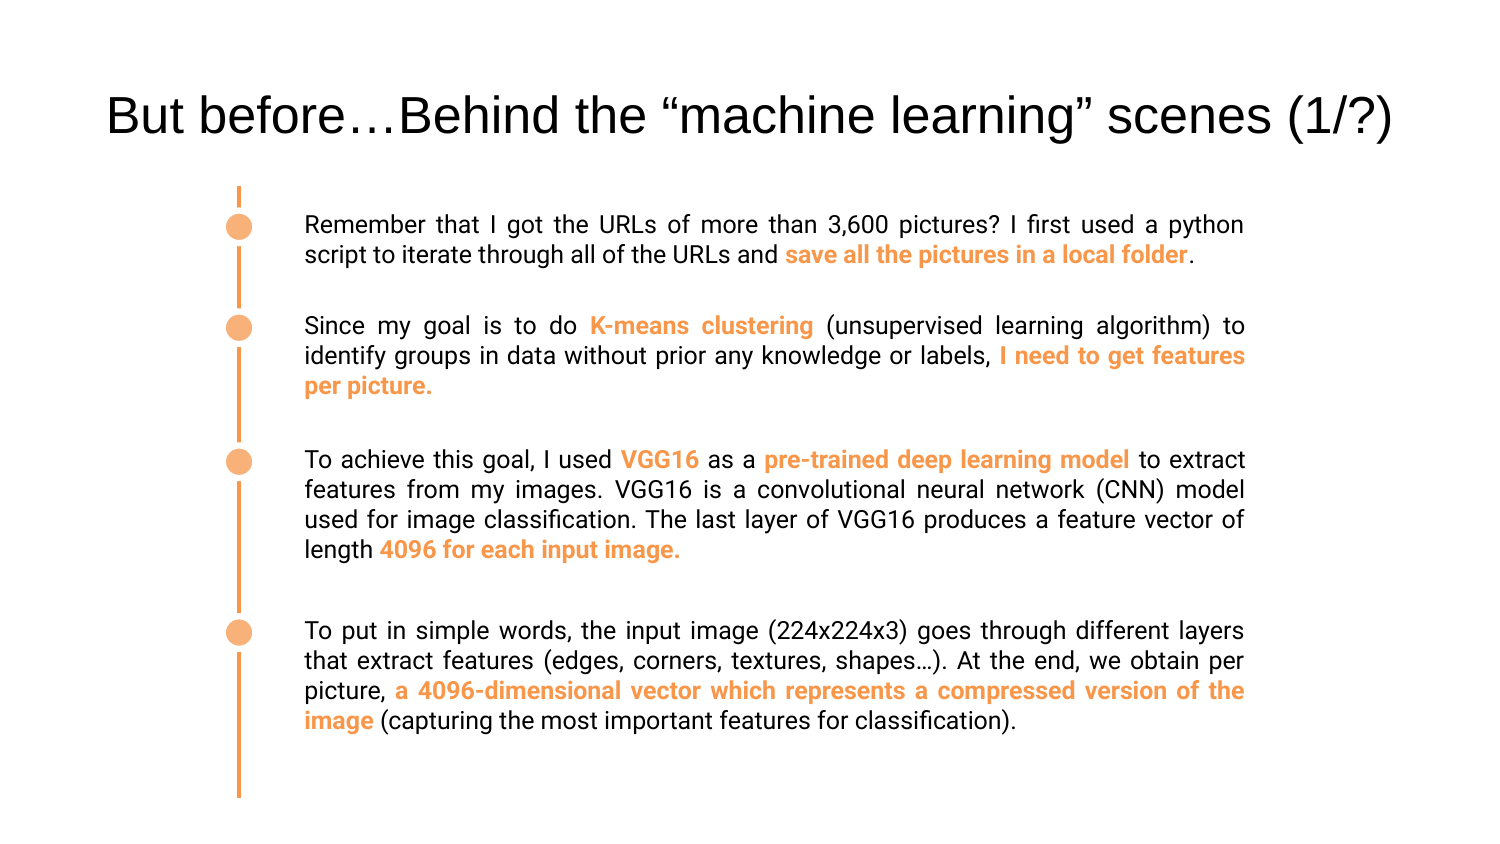

# But before…Behind the “machine learning” scenes (1/?)
Remember that I got the URLs of more than 3,600 pictures? I first used a python script to iterate through all of the URLs and save all the pictures in a local folder.

Since my goal is to do K-means clustering (unsupervised learning algorithm) to identify groups in data without prior any knowledge or labels, I need to get features per picture.

To achieve this goal, I used VGG16 as a pre-trained deep learning model to extract features from my images. VGG16 is a convolutional neural network (CNN) model used for image classification. The last layer of VGG16 produces a feature vector of length 4096 for each input image.

To put in simple words, the input image (224x224x3) goes through different layers that extract features (edges, corners, textures, shapes…). At the end, we obtain per picture, a 4096-dimensional vector which represents a compressed version of the image (capturing the most important features for classification).